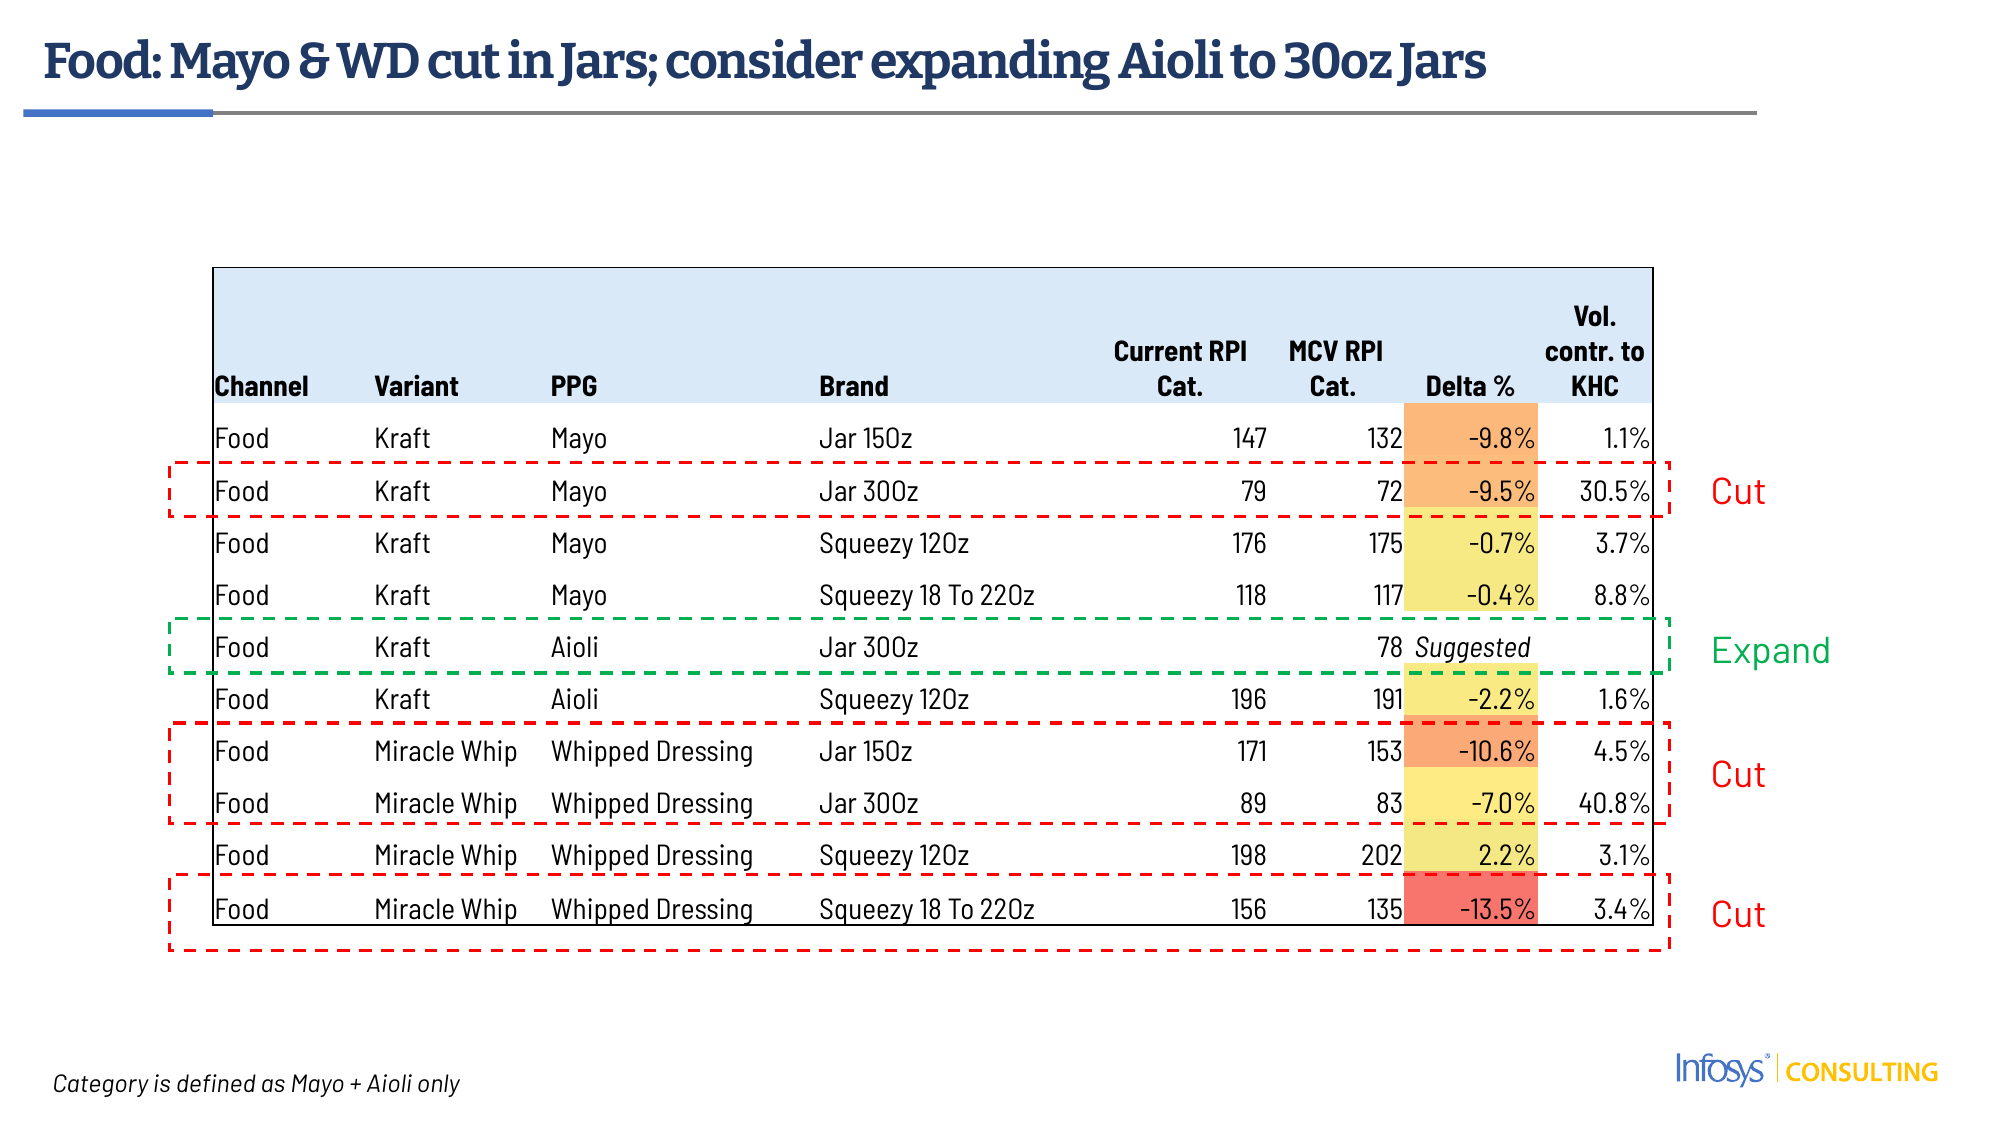

Food: Mayo & WD cut in Jars; consider expanding Aioli to 30oz Jars

| Channel | Variant | PPG | Brand | Current RPI Cat. | MCV RPI Cat. | Delta % | Vol. contr. to KHC |
| --- | --- | --- | --- | --- | --- | --- | --- |
| Food | Kraft | Mayo | Jar 15Oz | 147 | 132 | -9.8% | 1.1% |
| Food | Kraft | Mayo | Jar 30Oz | 79 | 72 | -9.5% | 30.5% |
| Food | Kraft | Mayo | Squeezy 12Oz | 176 | 175 | -0.7% | 3.7% |
| Food | Kraft | Mayo | Squeezy 18 To 22Oz | 118 | 117 | -0.4% | 8.8% |
| Food | Kraft | Aioli | Jar 30Oz |  | 78 | Suggested |  |
| Food | Kraft | Aioli | Squeezy 12Oz | 196 | 191 | -2.2% | 1.6% |
| Food | Miracle Whip | Whipped Dressing | Jar 15Oz | 171 | 153 | -10.6% | 4.5% |
| Food | Miracle Whip | Whipped Dressing | Jar 30Oz | 89 | 83 | -7.0% | 40.8% |
| Food | Miracle Whip | Whipped Dressing | Squeezy 12Oz | 198 | 202 | 2.2% | 3.1% |
| Food | Miracle Whip | Whipped Dressing | Squeezy 18 To 22Oz | 156 | 135 | -13.5% | 3.4% |
Cut

Expand

Cut

Cut
Category is defined as Mayo + Aioli only